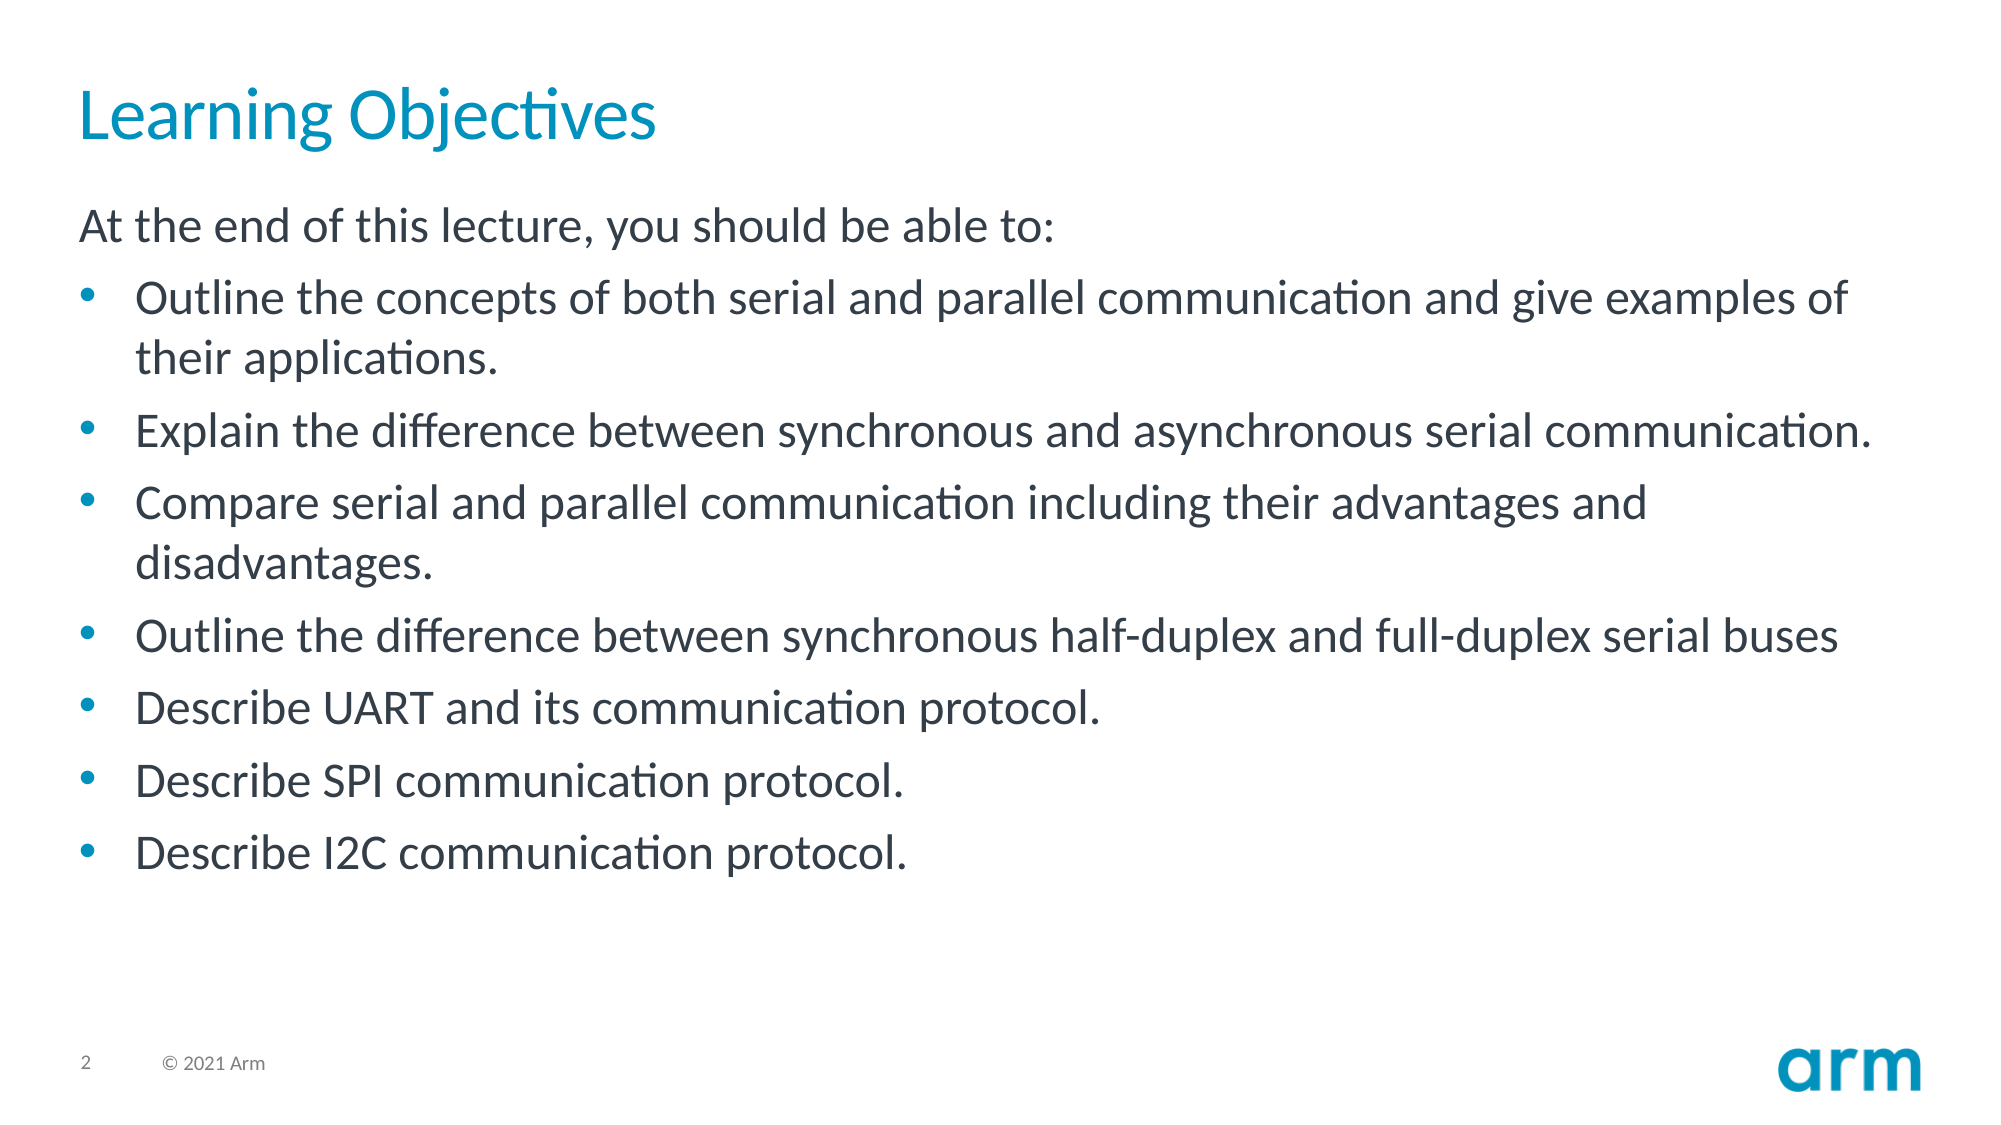

# Learning Objectives
At the end of this lecture, you should be able to:
Outline the concepts of both serial and parallel communication and give examples of their applications.
Explain the difference between synchronous and asynchronous serial communication.
Compare serial and parallel communication including their advantages and disadvantages.
Outline the difference between synchronous half-duplex and full-duplex serial buses
Describe UART and its communication protocol.
Describe SPI communication protocol.
Describe I2C communication protocol.